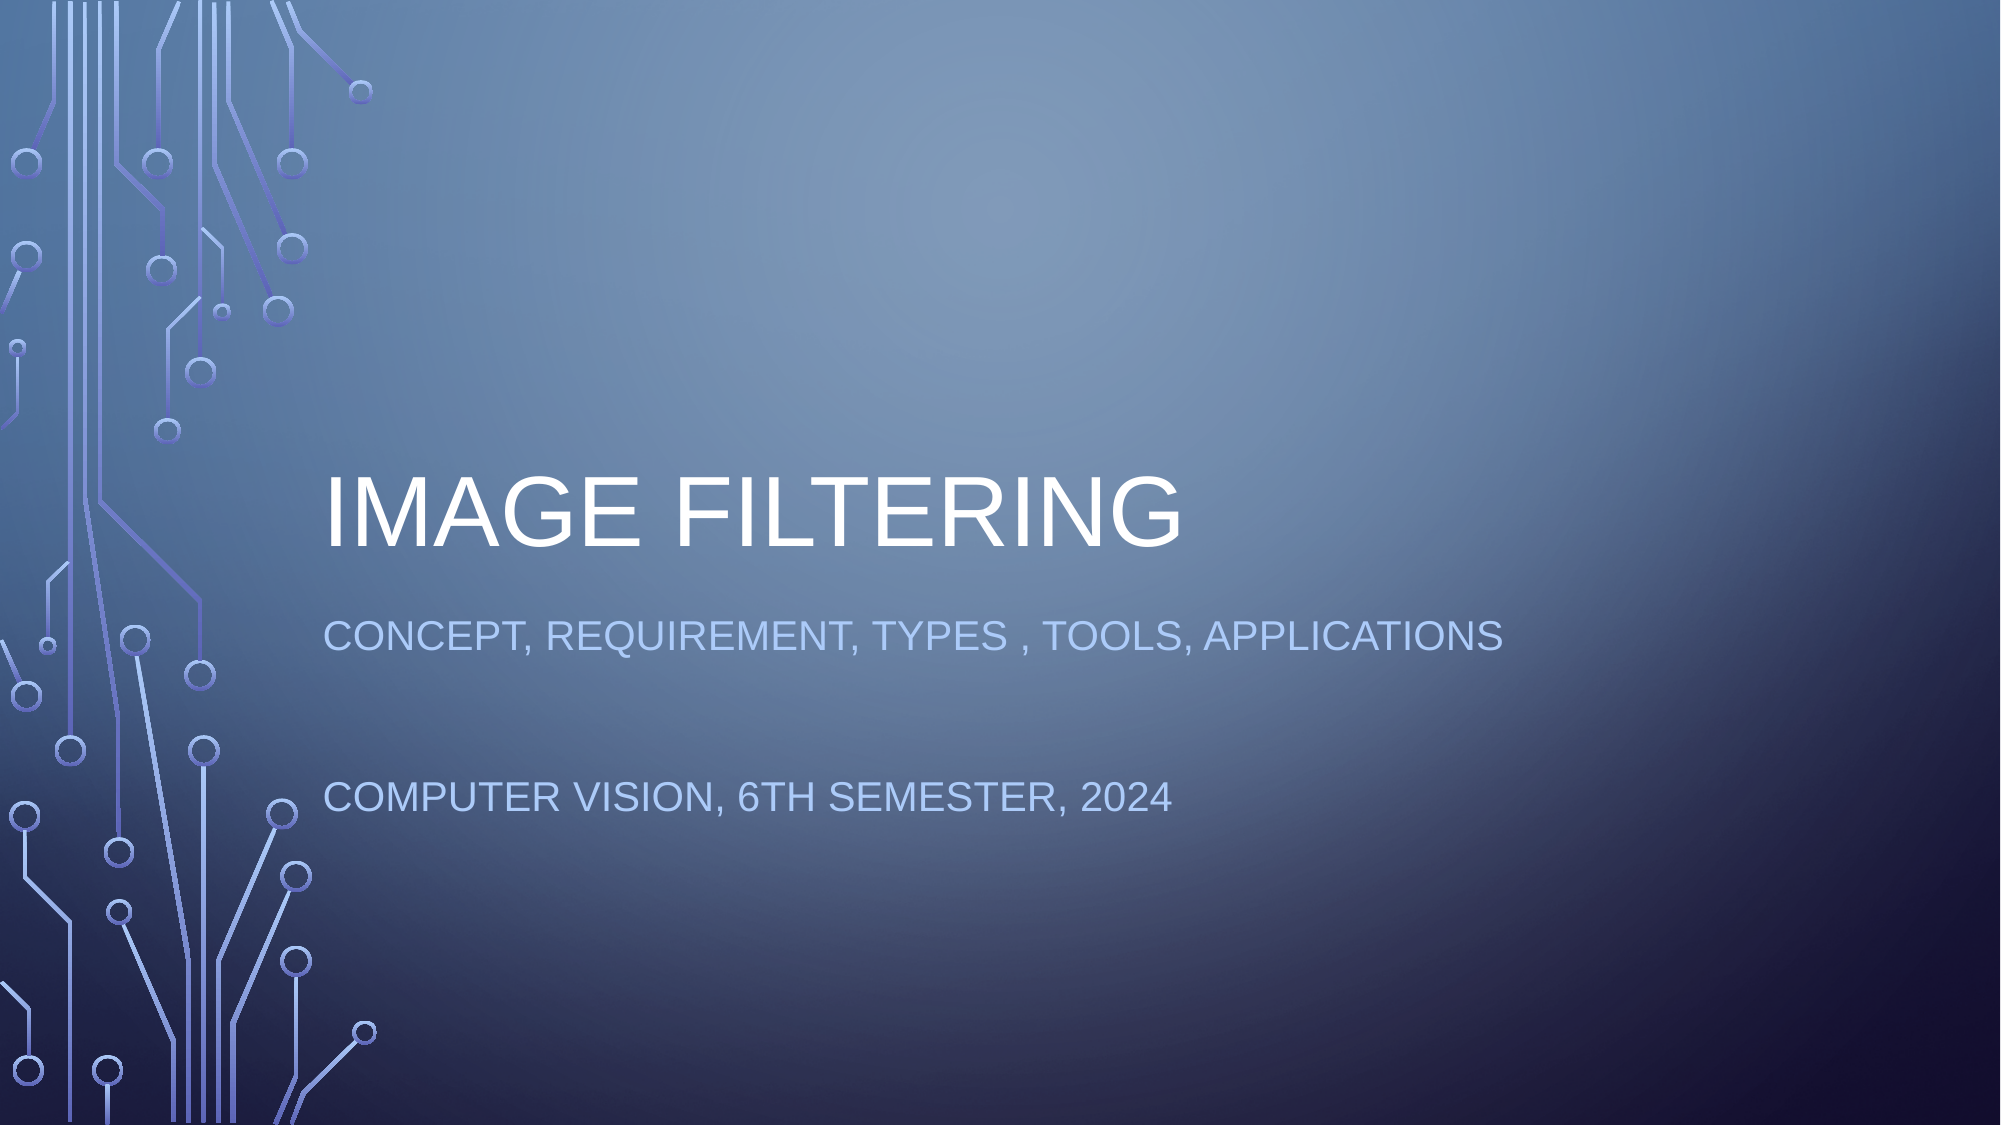

# Image Filtering
Concept, Requirement, Types , Tools, Applications

Computer Vision, 6th Semester, 2024